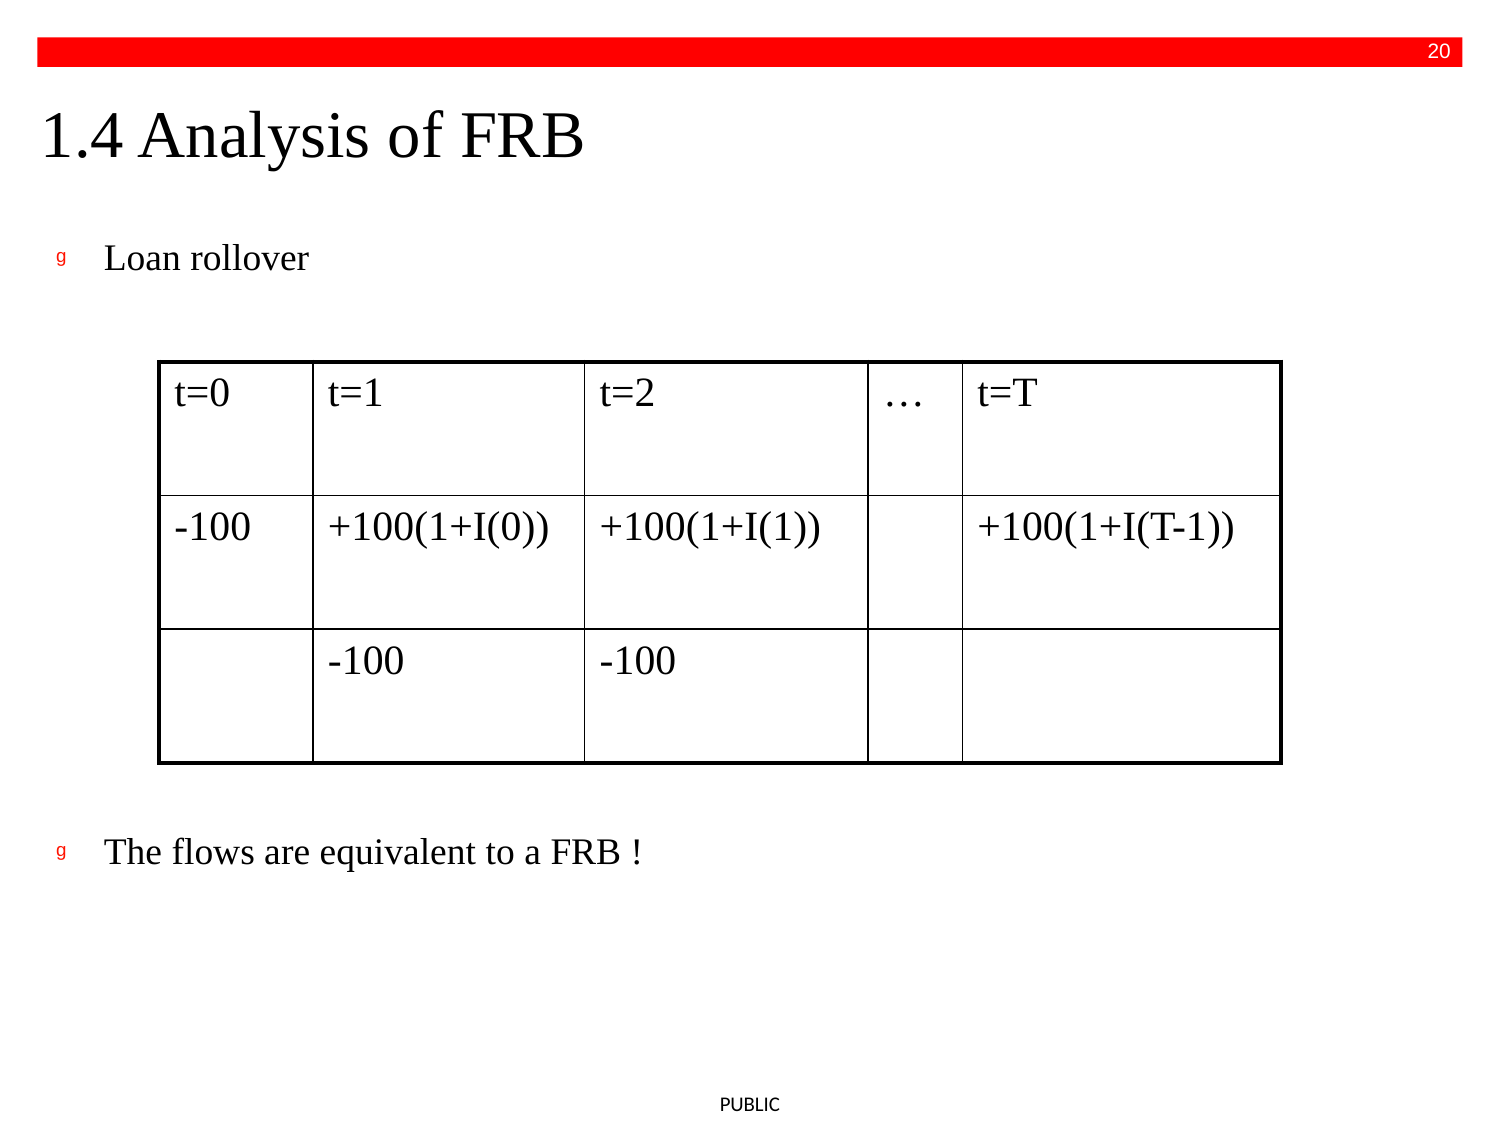

1.4 Analysis of FRB
Loan rollover

The flows are equivalent to a FRB !

| t=0 | t=1 | t=2 | … | t=T |
| --- | --- | --- | --- | --- |
| -100 | +100(1+I(0)) | +100(1+I(1)) |  | +100(1+I(T-1)) |
|  | -100 | -100 |  |  |